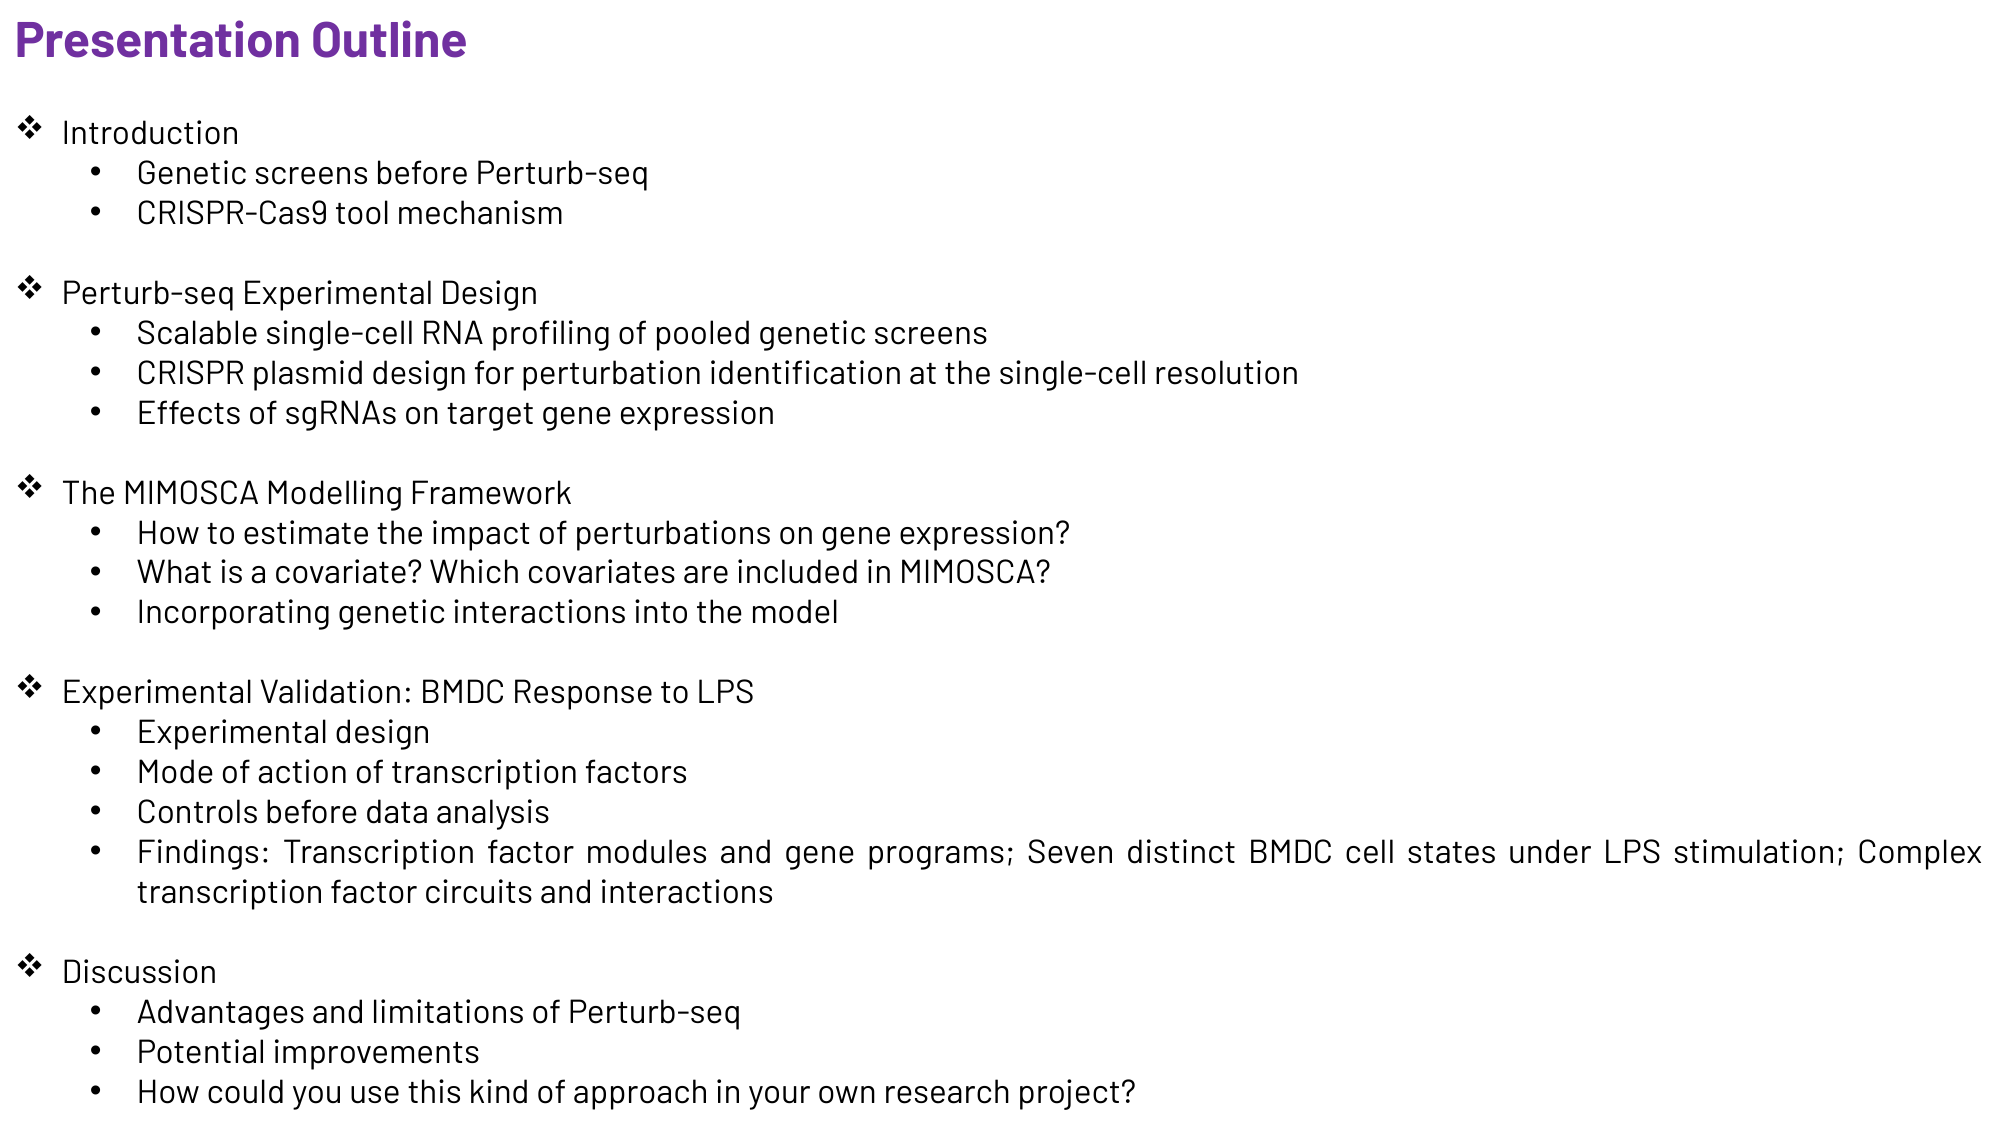

Presentation Outline
Introduction
Genetic screens before Perturb-seq
CRISPR-Cas9 tool mechanism

Perturb-seq Experimental Design
Scalable single-cell RNA profiling of pooled genetic screens
CRISPR plasmid design for perturbation identification at the single-cell resolution
Effects of sgRNAs on target gene expression

The MIMOSCA Modelling Framework
How to estimate the impact of perturbations on gene expression?
What is a covariate? Which covariates are included in MIMOSCA?
Incorporating genetic interactions into the model

Experimental Validation: BMDC Response to LPS
Experimental design
Mode of action of transcription factors
Controls before data analysis
Findings: Transcription factor modules and gene programs; Seven distinct BMDC cell states under LPS stimulation; Complex transcription factor circuits and interactions

Discussion
Advantages and limitations of Perturb-seq
Potential improvements
How could you use this kind of approach in your own research project?